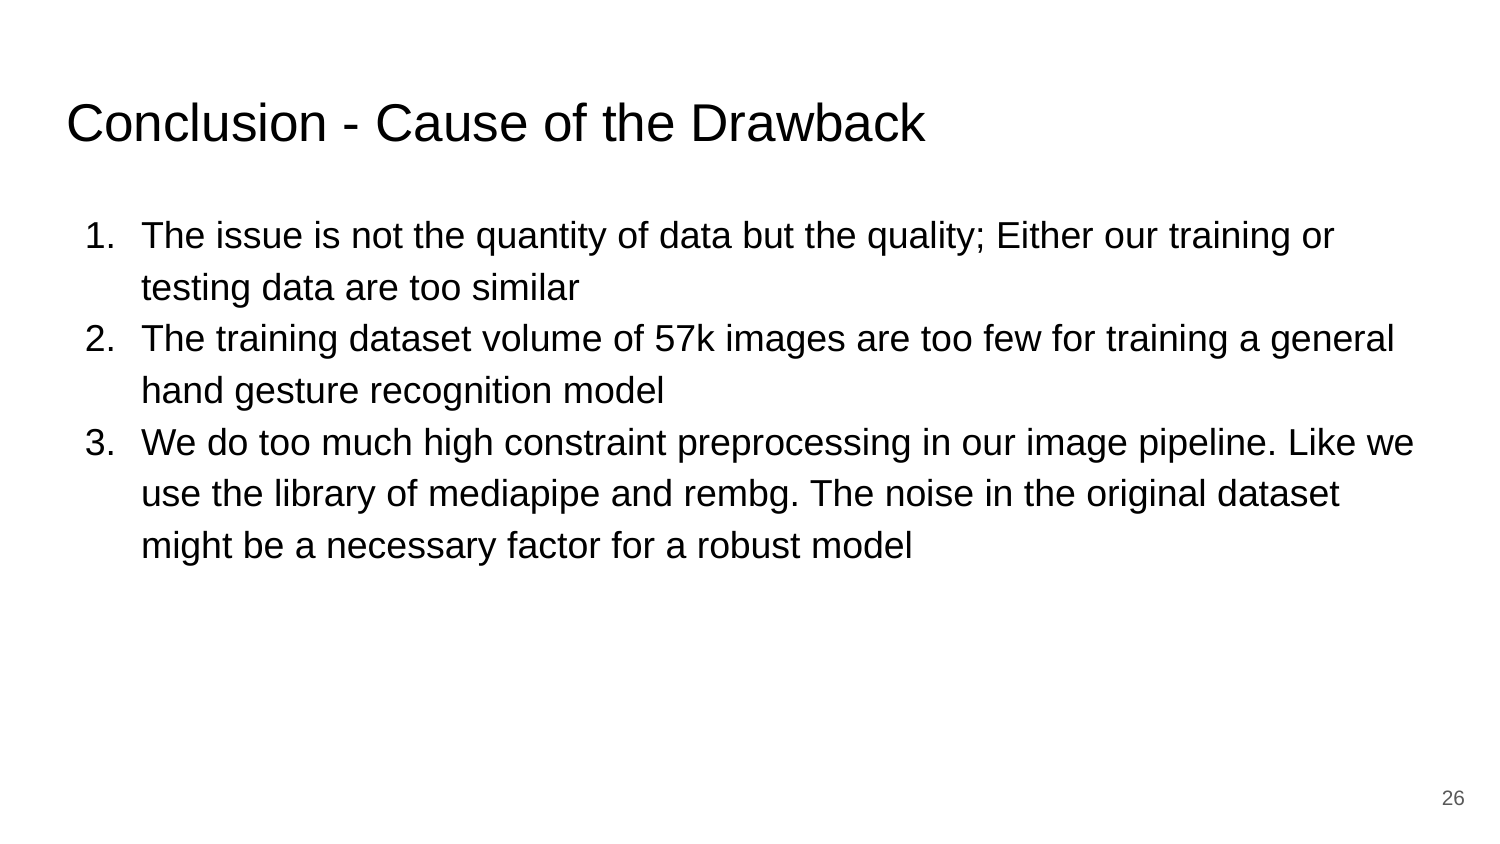

# Conclusion - Cause of the Drawback
The issue is not the quantity of data but the quality; Either our training or testing data are too similar
The training dataset volume of 57k images are too few for training a general hand gesture recognition model
We do too much high constraint preprocessing in our image pipeline. Like we use the library of mediapipe and rembg. The noise in the original dataset might be a necessary factor for a robust model
26